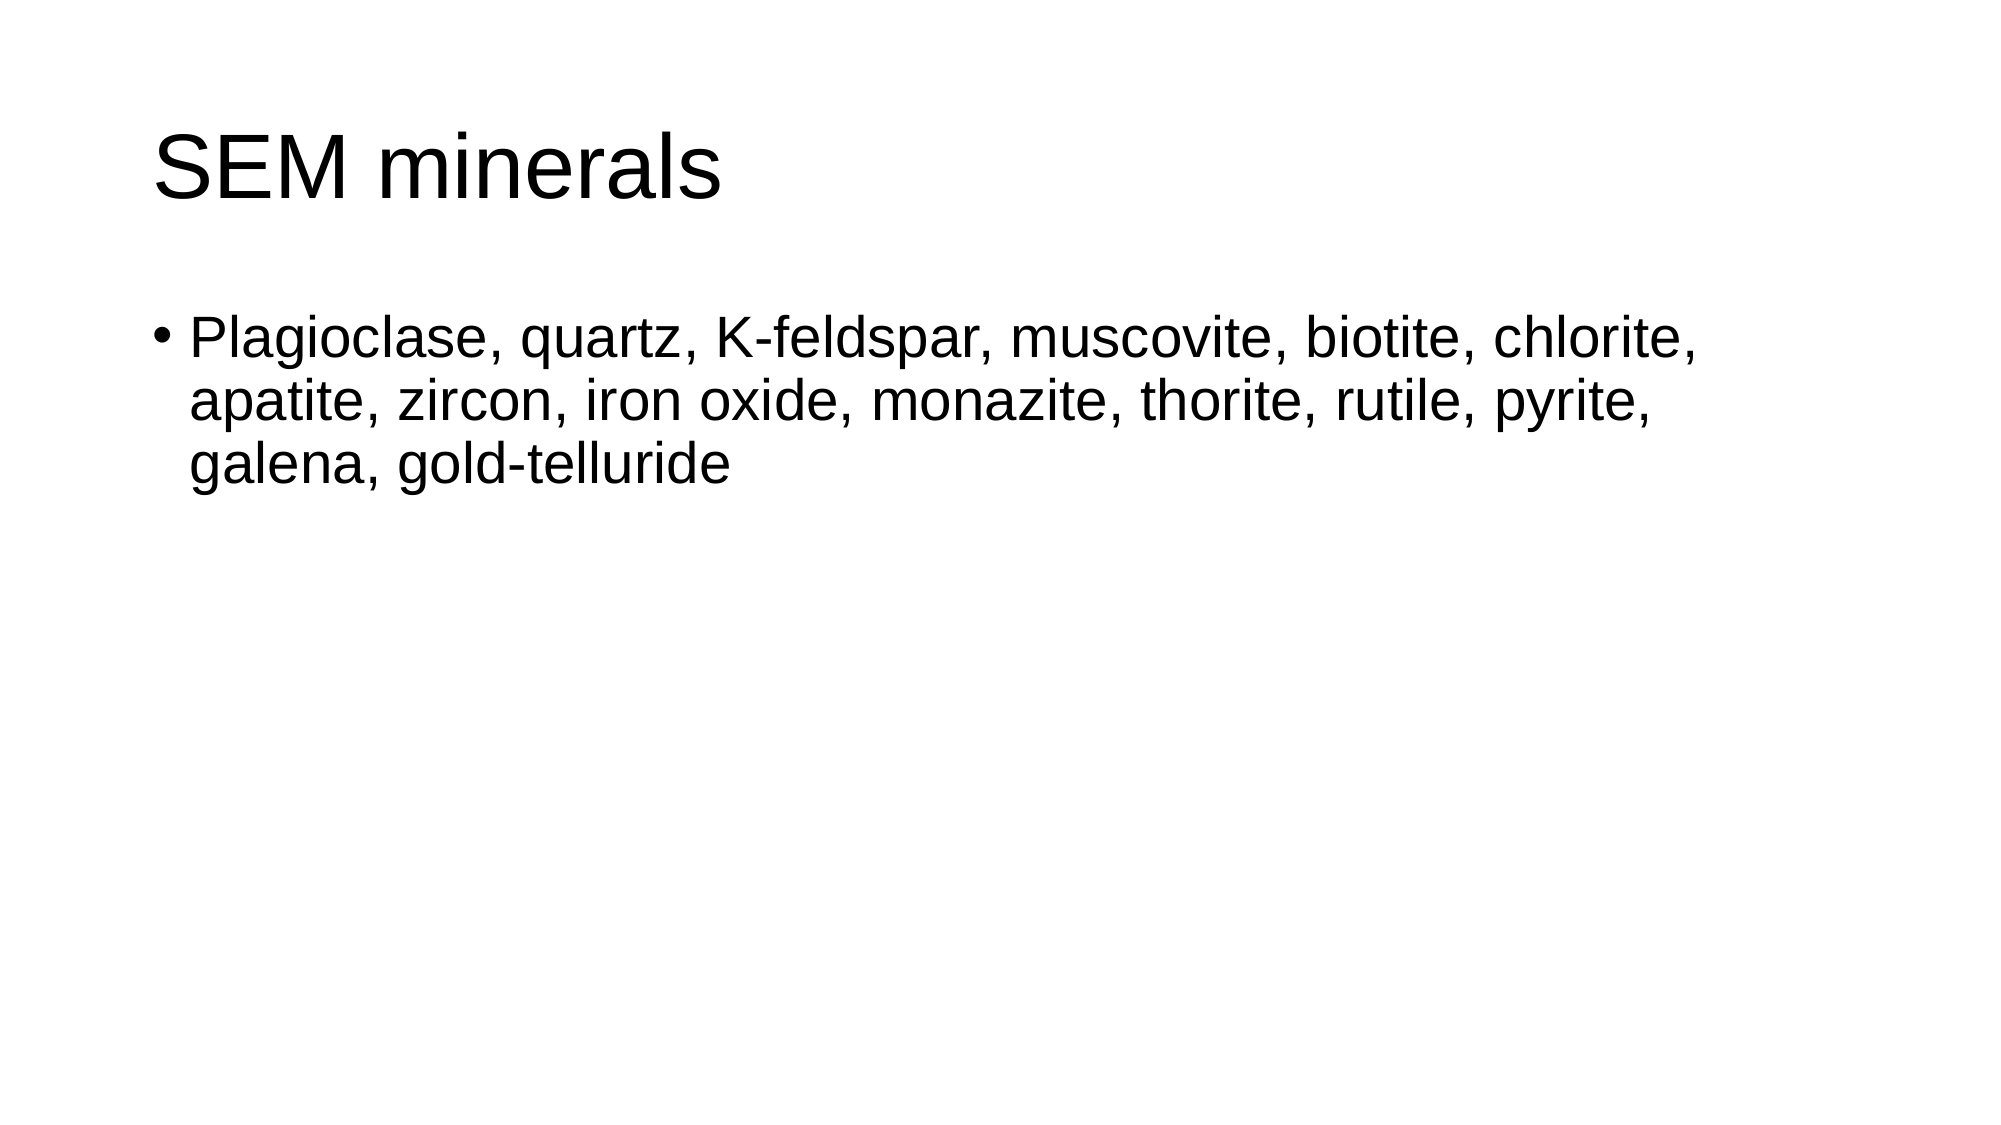

# SEM minerals
Plagioclase, quartz, K-feldspar, muscovite, biotite, chlorite, apatite, zircon, iron oxide, monazite, thorite, rutile, pyrite, galena, gold-telluride